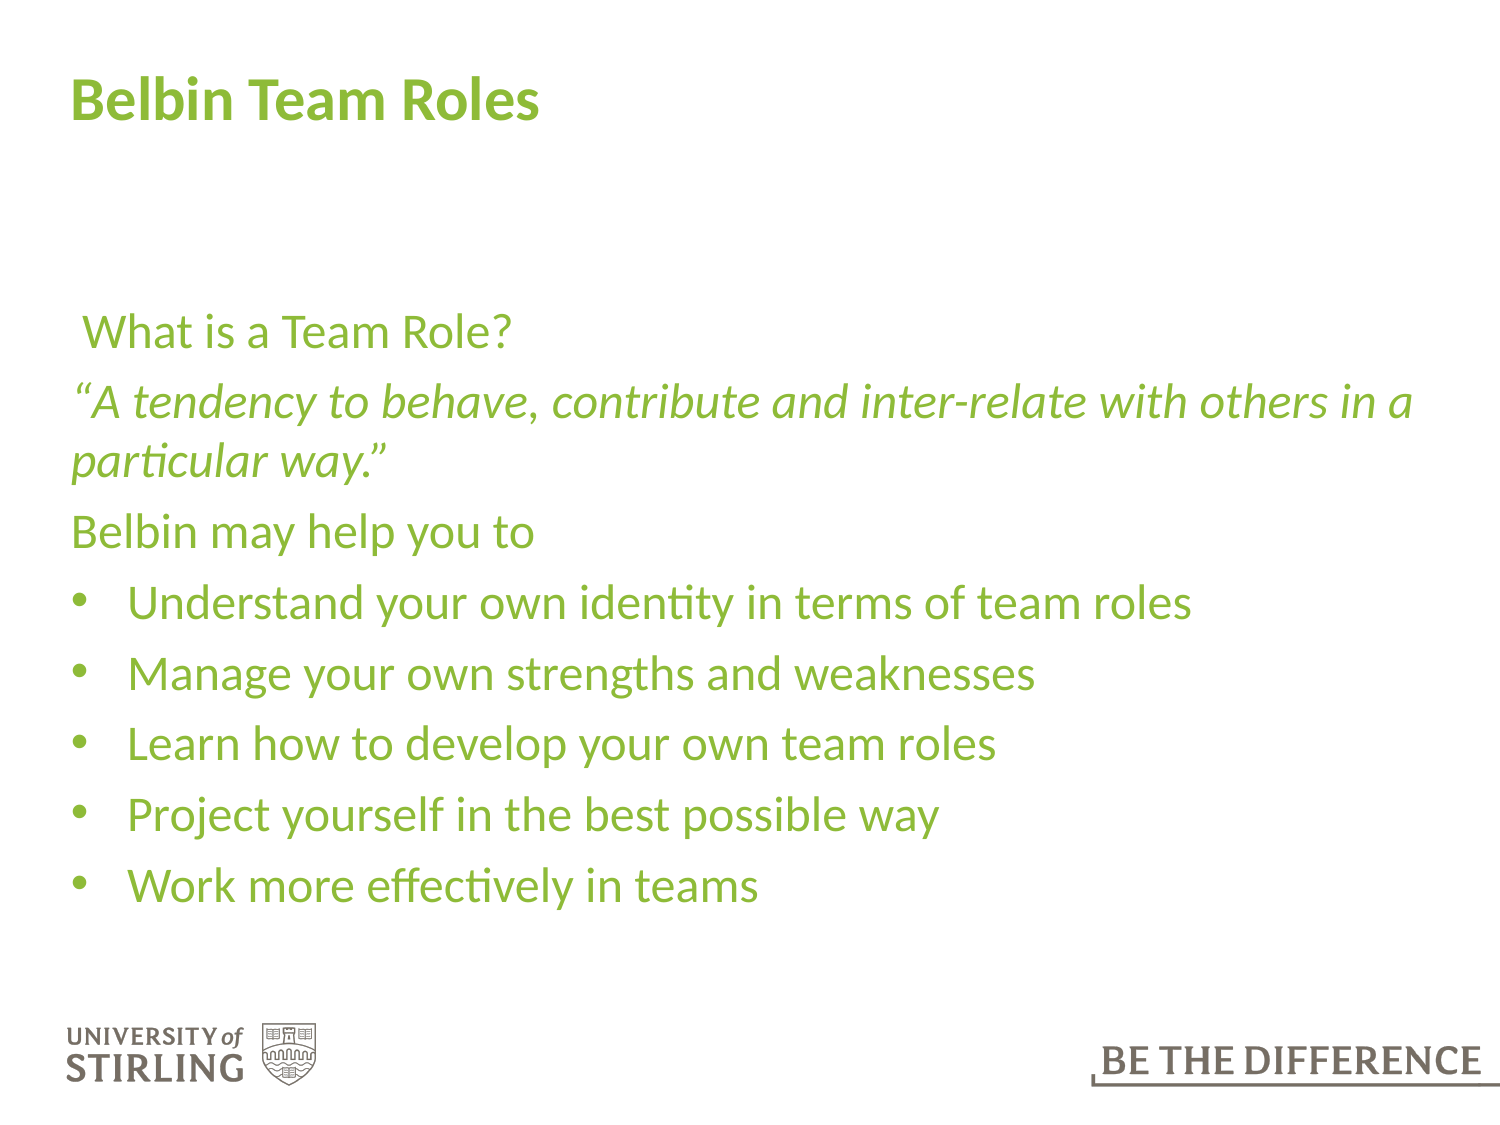

# Belbin Team Roles
 What is a Team Role?
“A tendency to behave, contribute and inter-relate with others in a particular way.”
Belbin may help you to
Understand your own identity in terms of team roles
Manage your own strengths and weaknesses
Learn how to develop your own team roles
Project yourself in the best possible way
Work more effectively in teams